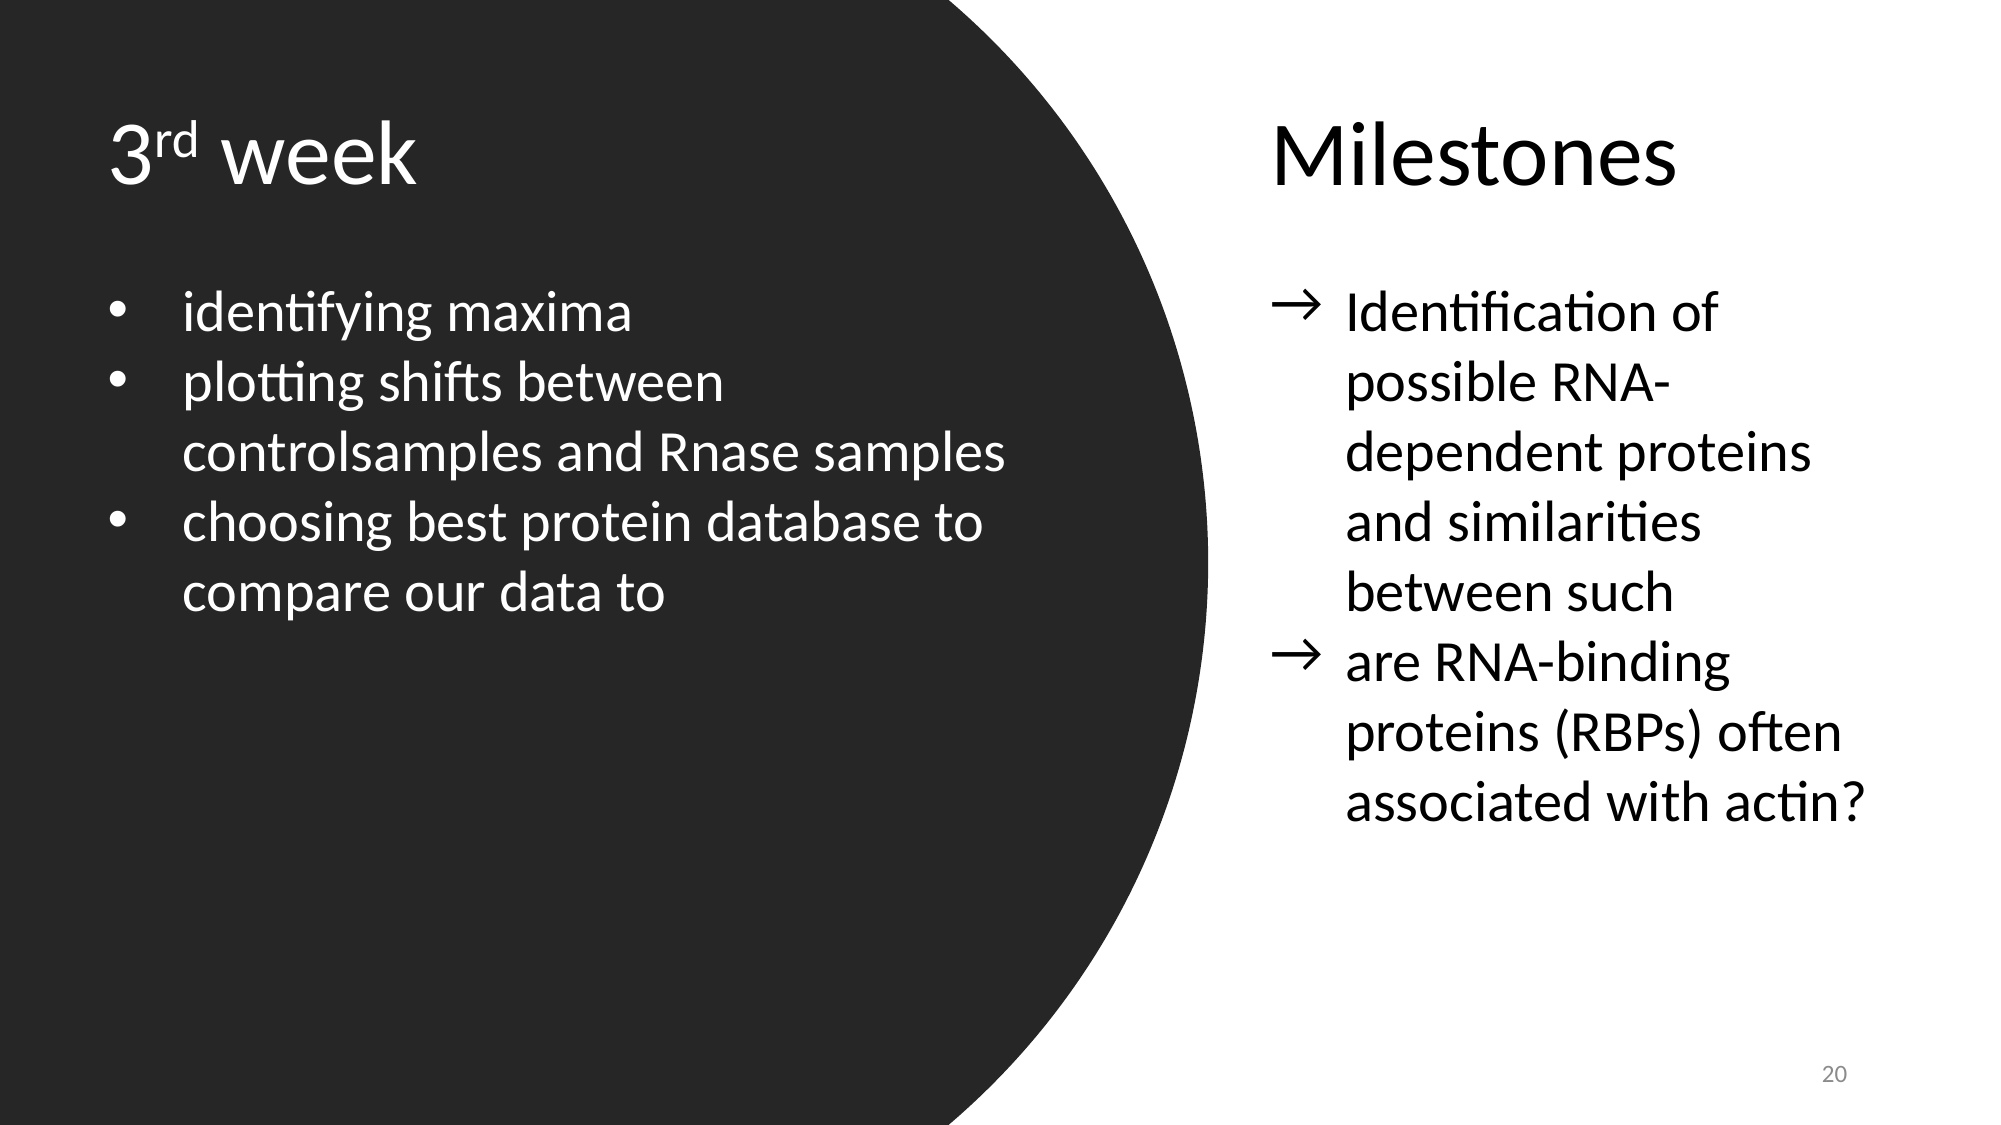

3rd week

identifying maxima
plotting shifts between controlsamples and Rnase samples
choosing best protein database to compare our data to
Milestones

Identification of possible RNA-dependent proteins and similarities between such
are RNA-binding proteins (RBPs) often associated with actin?
Data cleanup & reduction

Literature review II
Data cleanup & reduction II
Data exploration
Data modeling
Data modelling II
Repeat with 2nd Dataset
&
Compare both Datasets
Wrap-up data analysis

presentation & report
finish presentation & report
buffer Week
1st week
2nd week
4th week
5th week
6th week
7th week
8th week
9th week
20